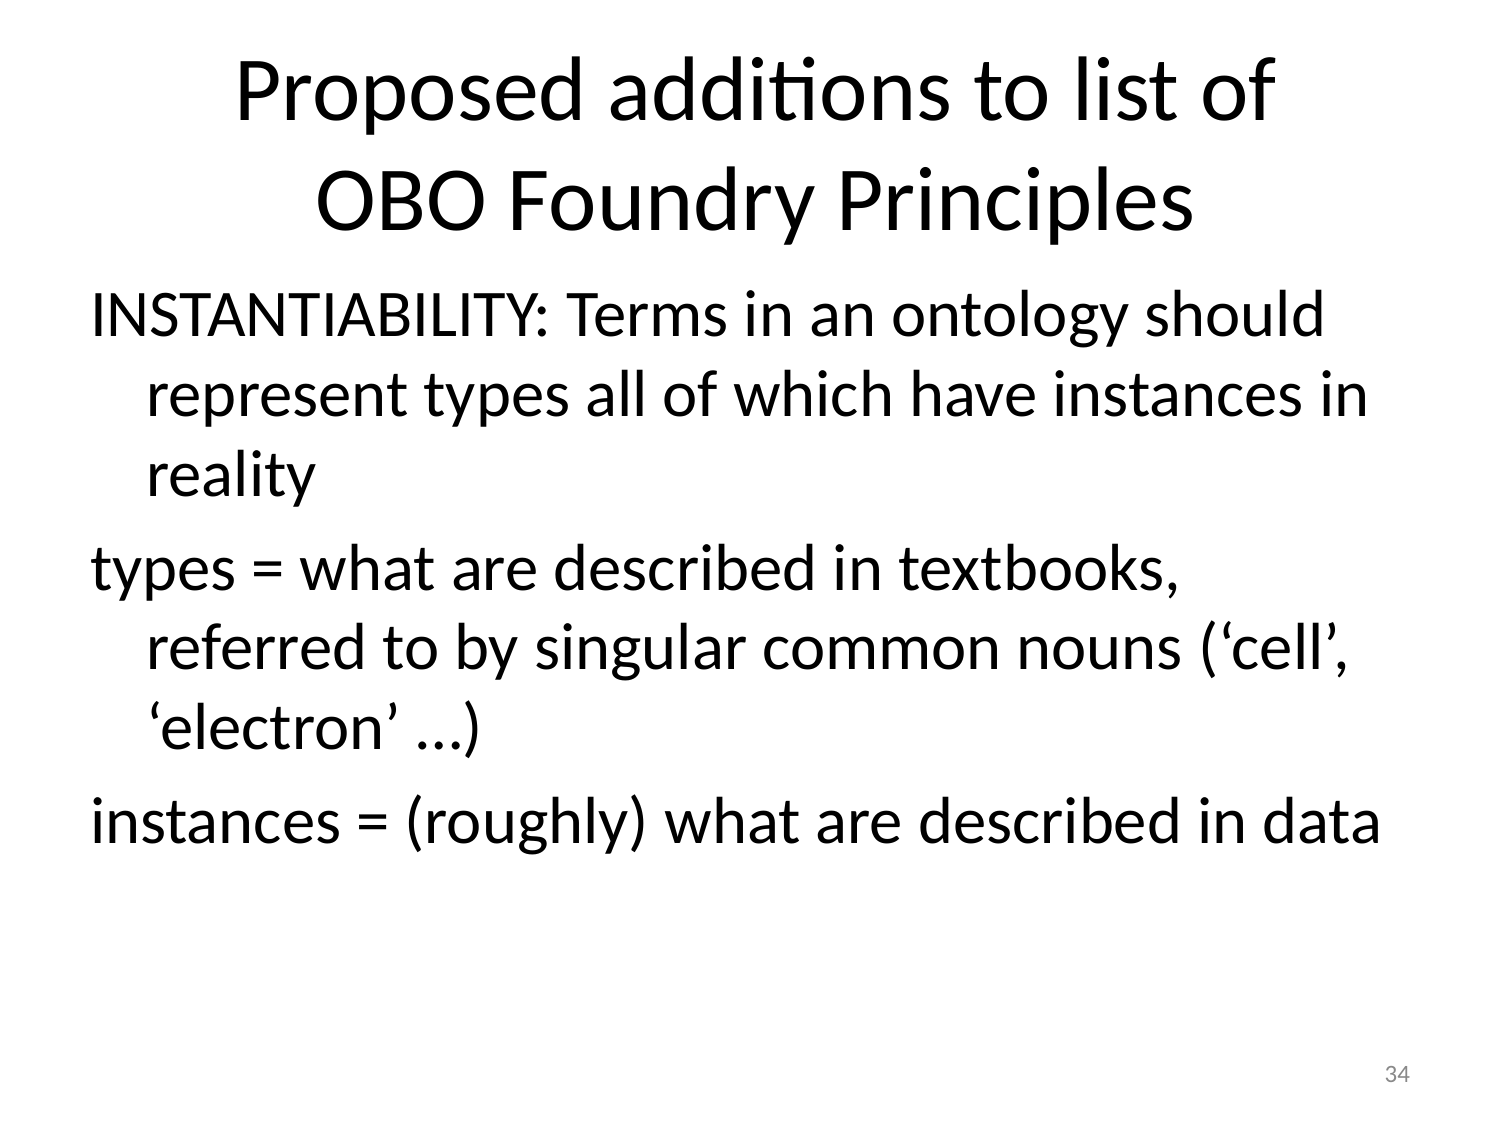

# Proposed additions to list of OBO Foundry Principles
INSTANTIABILITY: Terms in an ontology should represent types all of which have instances in reality
types = what are described in textbooks, referred to by singular common nouns (‘cell’, ‘electron’ …)
instances = (roughly) what are described in data

34